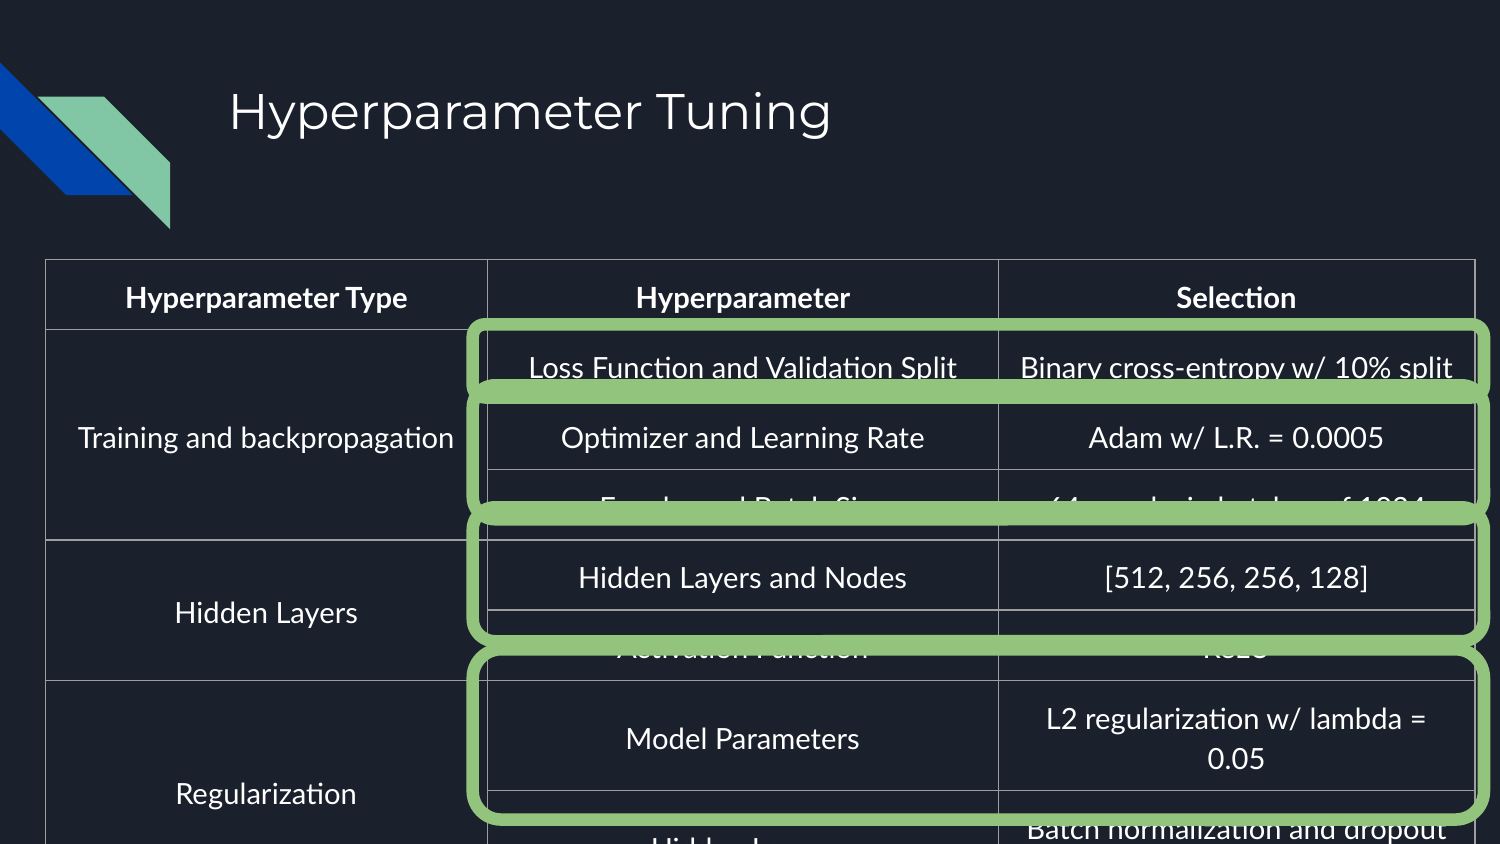

# Hyperparameter Tuning
| Hyperparameter Type | Hyperparameter | Selection |
| --- | --- | --- |
| Training and backpropagation | Loss Function and Validation Split | Binary cross-entropy w/ 10% split |
|  | Optimizer and Learning Rate | Adam w/ L.R. = 0.0005 |
|  | Epochs and Batch Size | 64 epochs in batches of 1024 |
| Hidden Layers | Hidden Layers and Nodes | [512, 256, 256, 128] |
|  | Activation Function | ReLU |
| Regularization | Model Parameters | L2 regularization w/ lambda = 0.05 |
|  | Hidden Layers | Batch normalization and dropout at a rate of 50% |